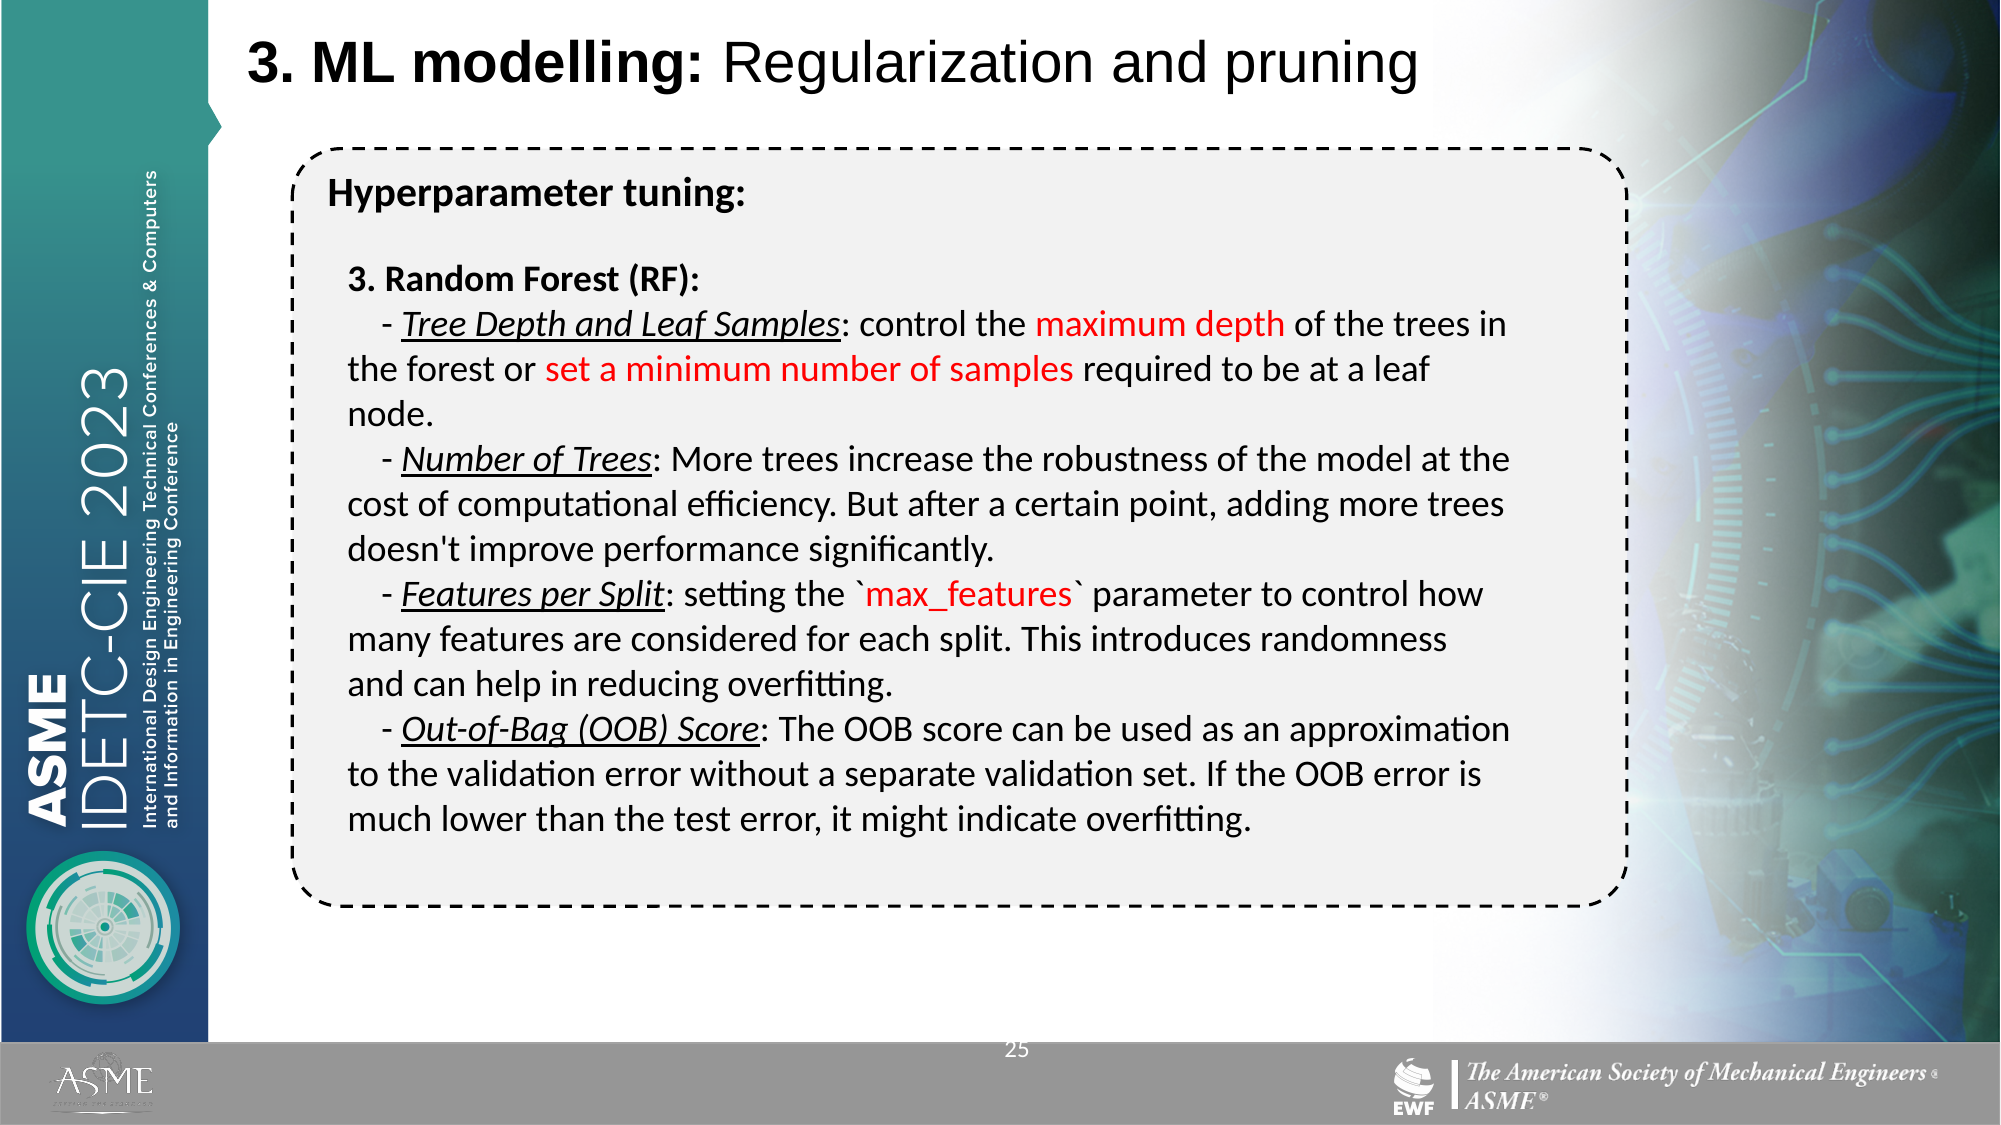

3. ML modelling: Regularization and pruning

Hyperparameter tuning:

3. Random Forest (RF):
    - Tree Depth and Leaf Samples: control the maximum depth of the trees in the forest or set a minimum number of samples required to be at a leaf node.
    - Number of Trees: More trees increase the robustness of the model at the cost of computational efficiency. But after a certain point, adding more trees doesn't improve performance significantly.
    - Features per Split: setting the `max_features` parameter to control how many features are considered for each split. This introduces randomness and can help in reducing overfitting.
    - Out-of-Bag (OOB) Score: The OOB score can be used as an approximation to the validation error without a separate validation set. If the OOB error is much lower than the test error, it might indicate overfitting.
25